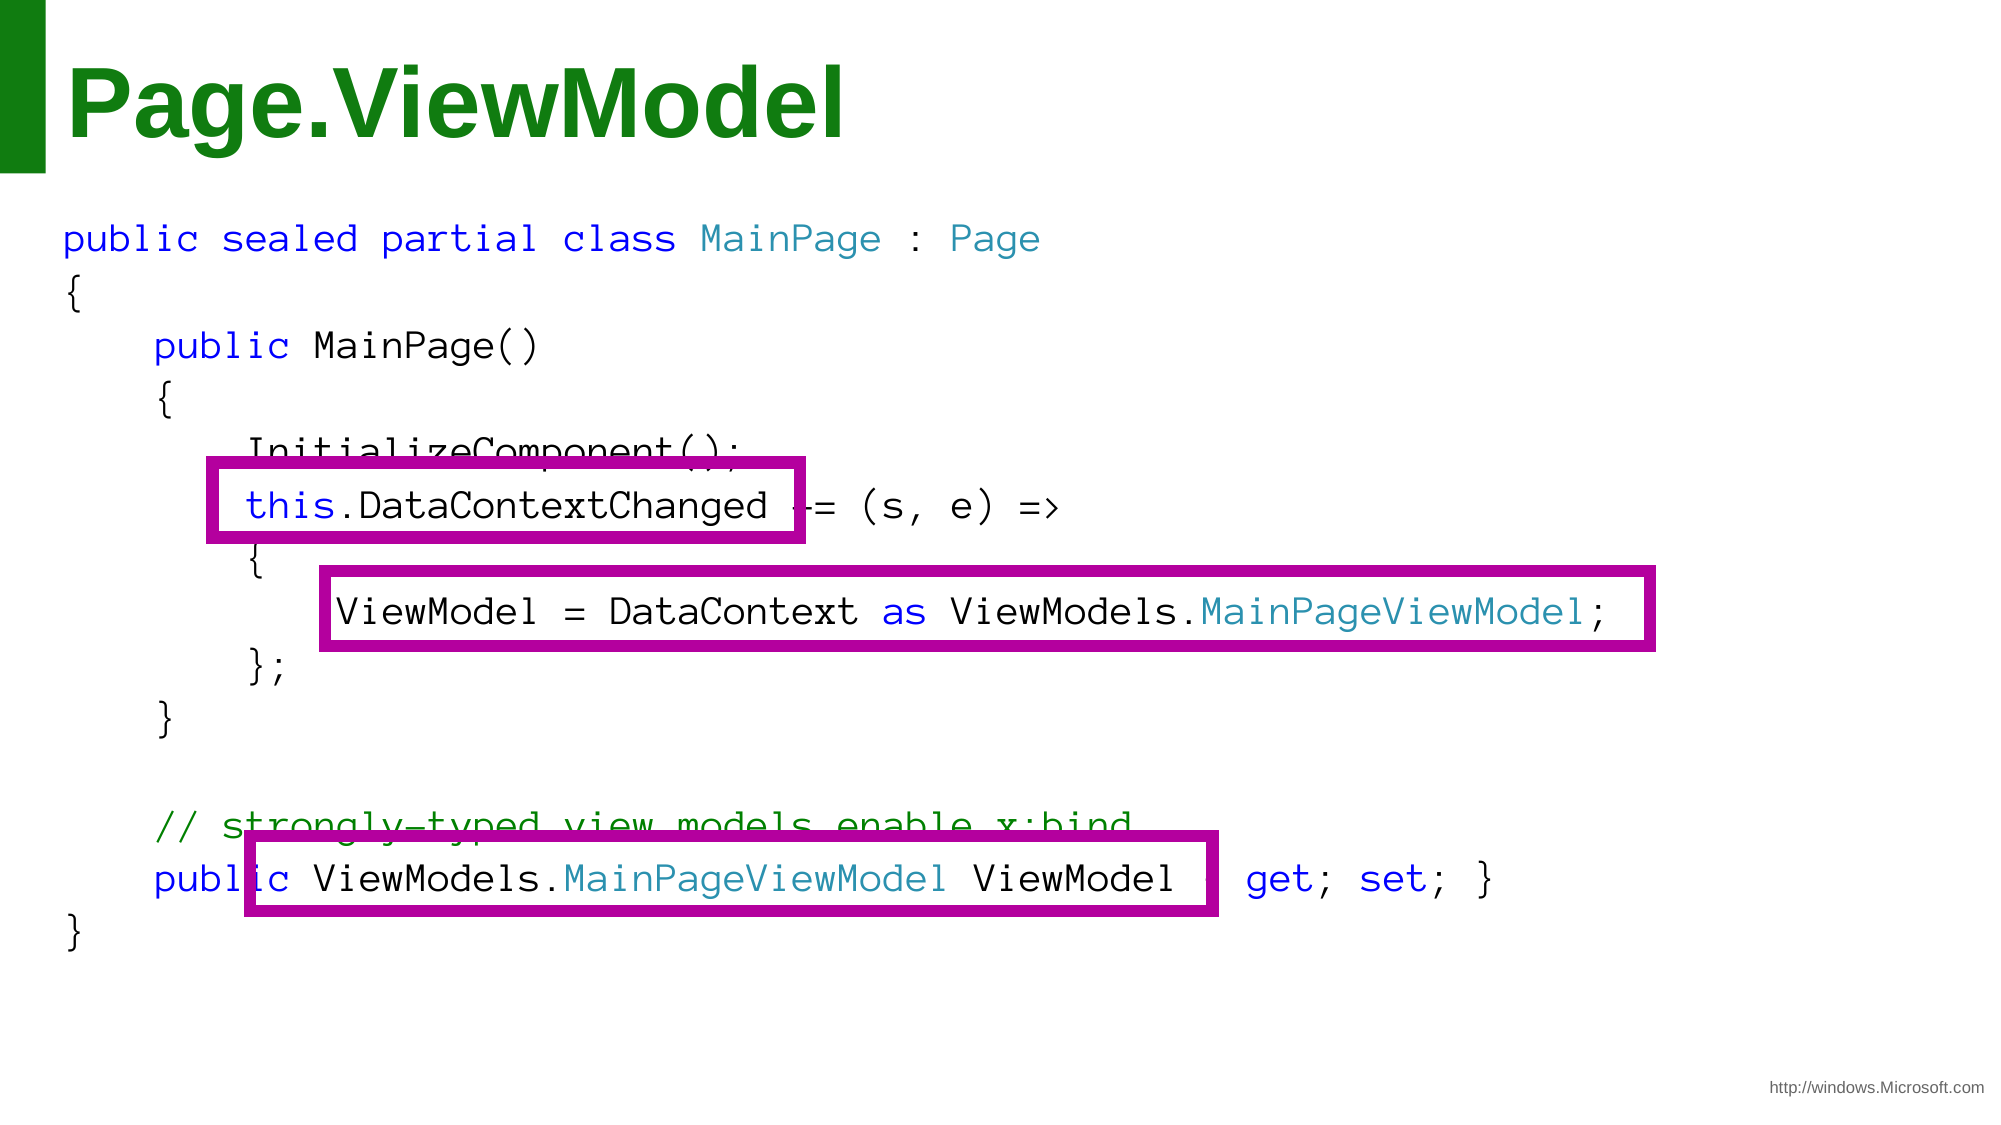

# Page.ViewModel
public sealed partial class MainPage : Page
{
    public MainPage()
    {
        InitializeComponent();
        this.DataContextChanged += (s, e) =>
        {
            ViewModel = DataContext as ViewModels.MainPageViewModel;
        };
    }

    // strongly-typed view models enable x:bind
    public ViewModels.MainPageViewModel ViewModel { get; set; }
}